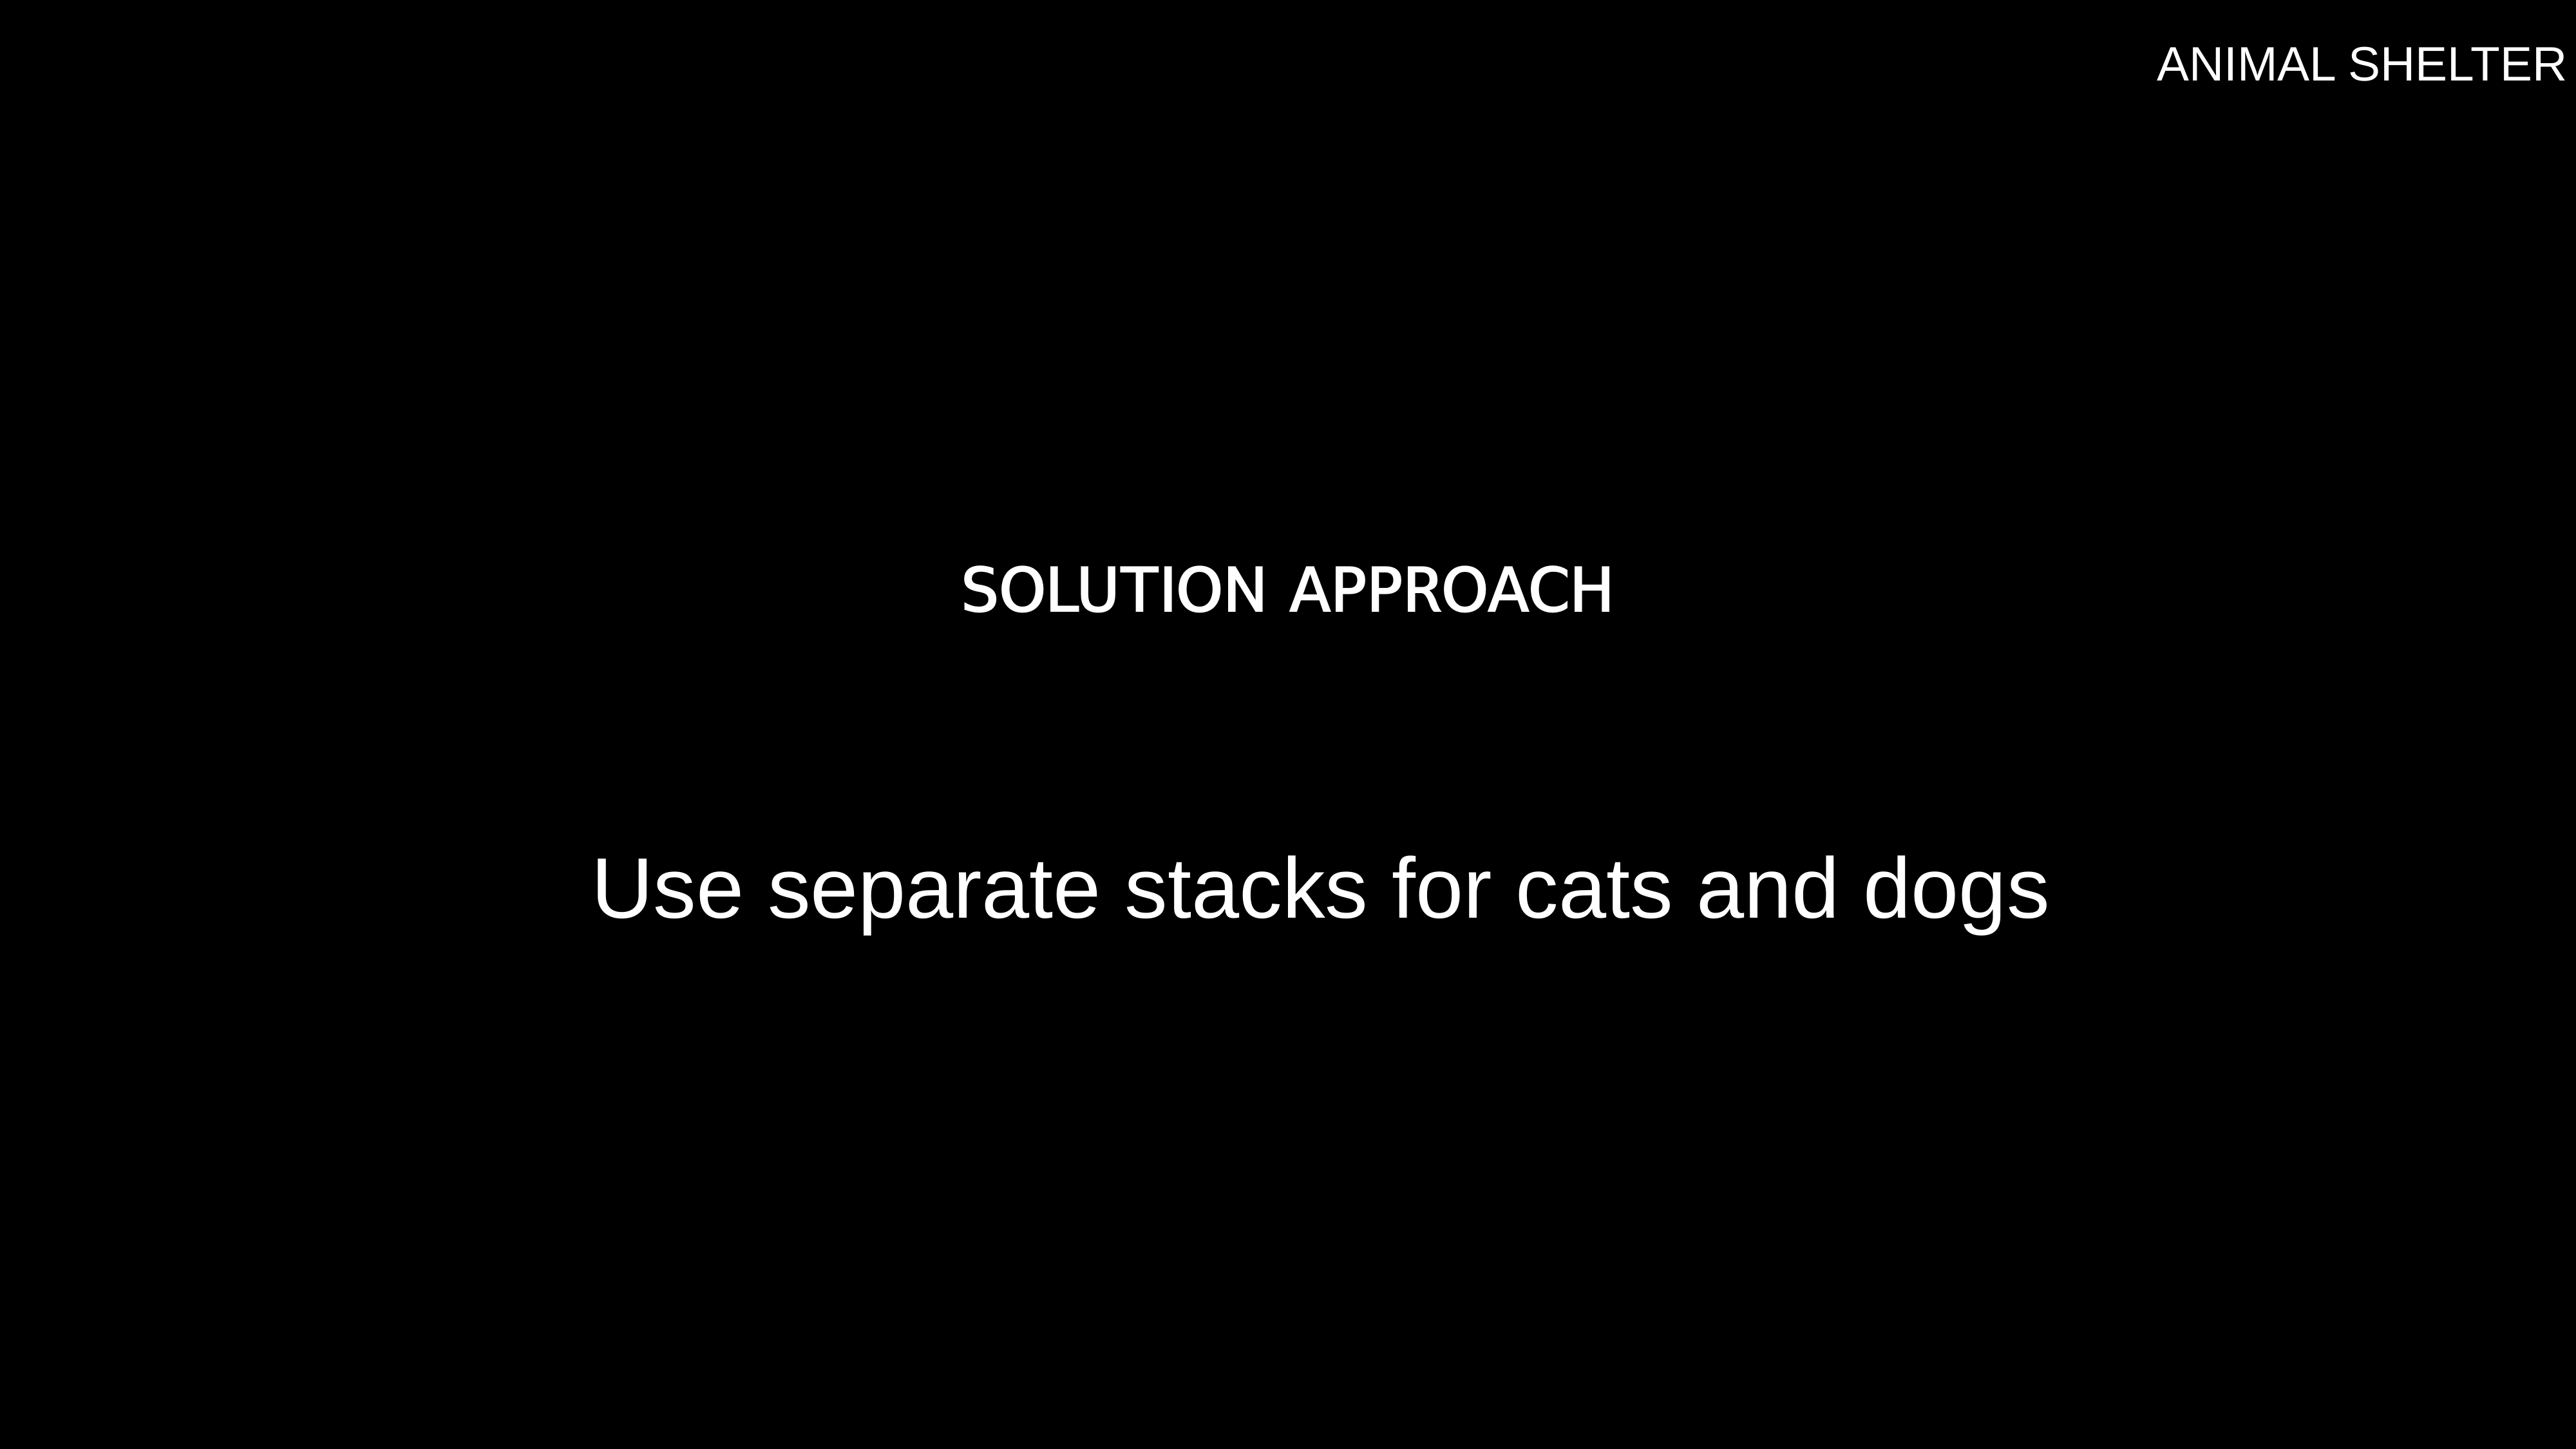

ANIMAL SHELTER
# Solution approach
Use separate stacks for cats and dogs